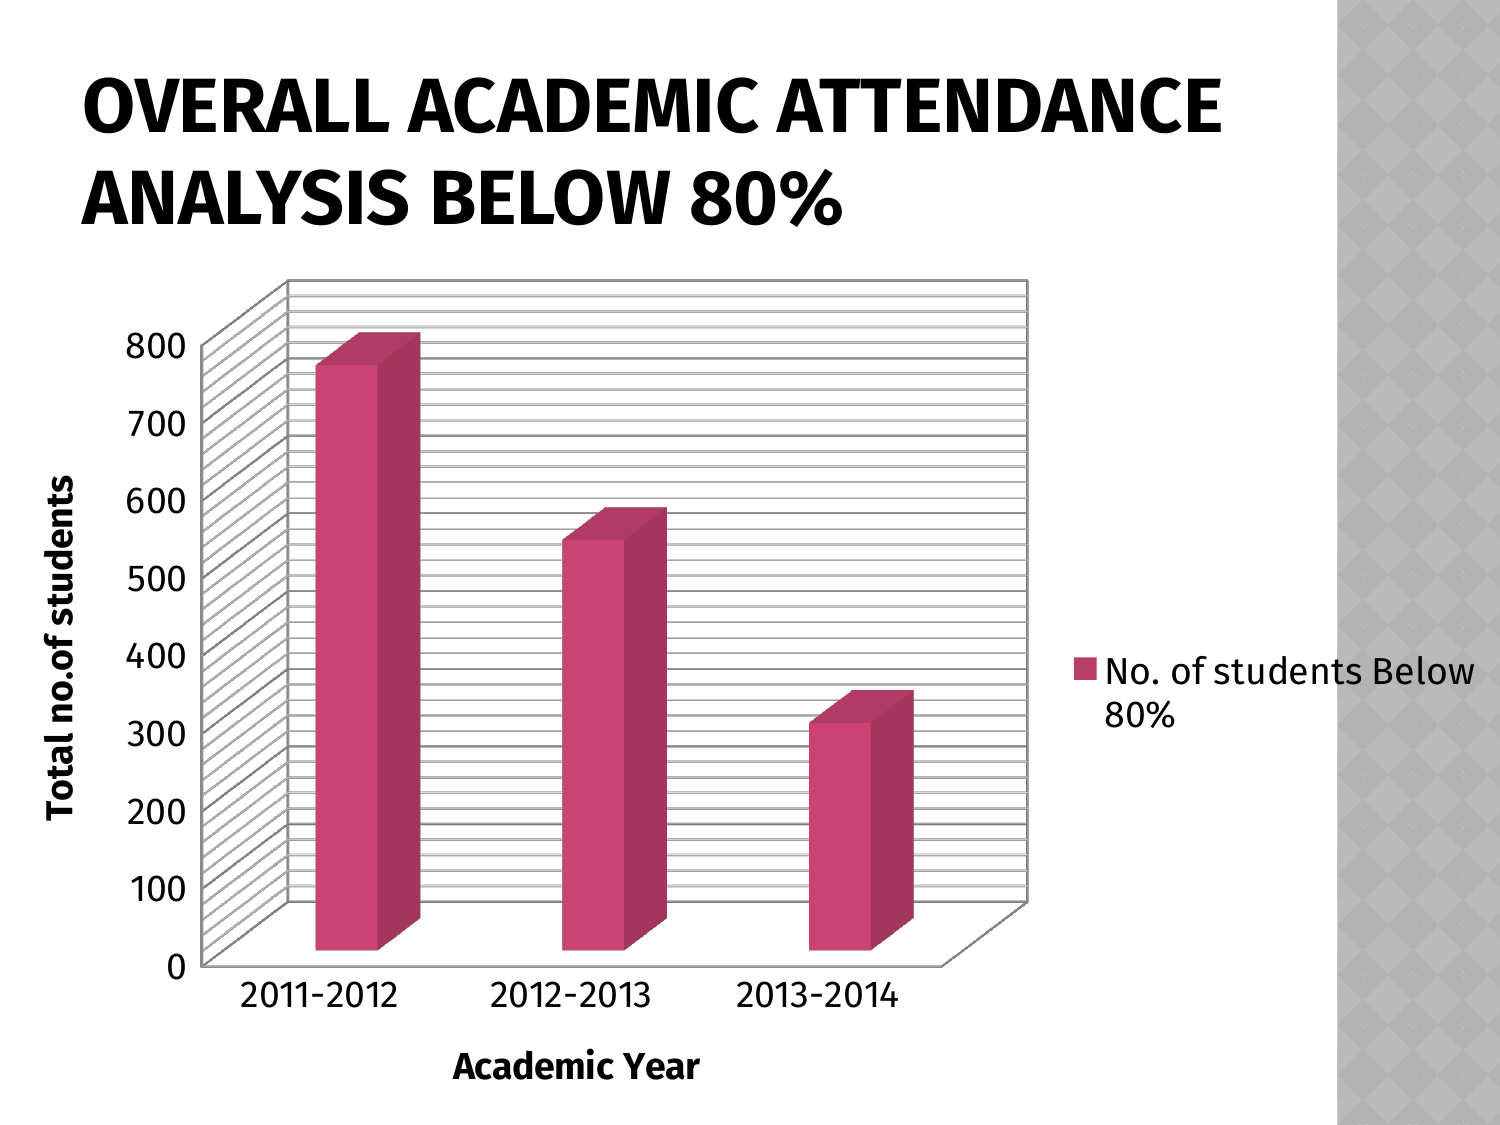

# Overall Academic Attendance Analysis below 80%

[unsupported chart]